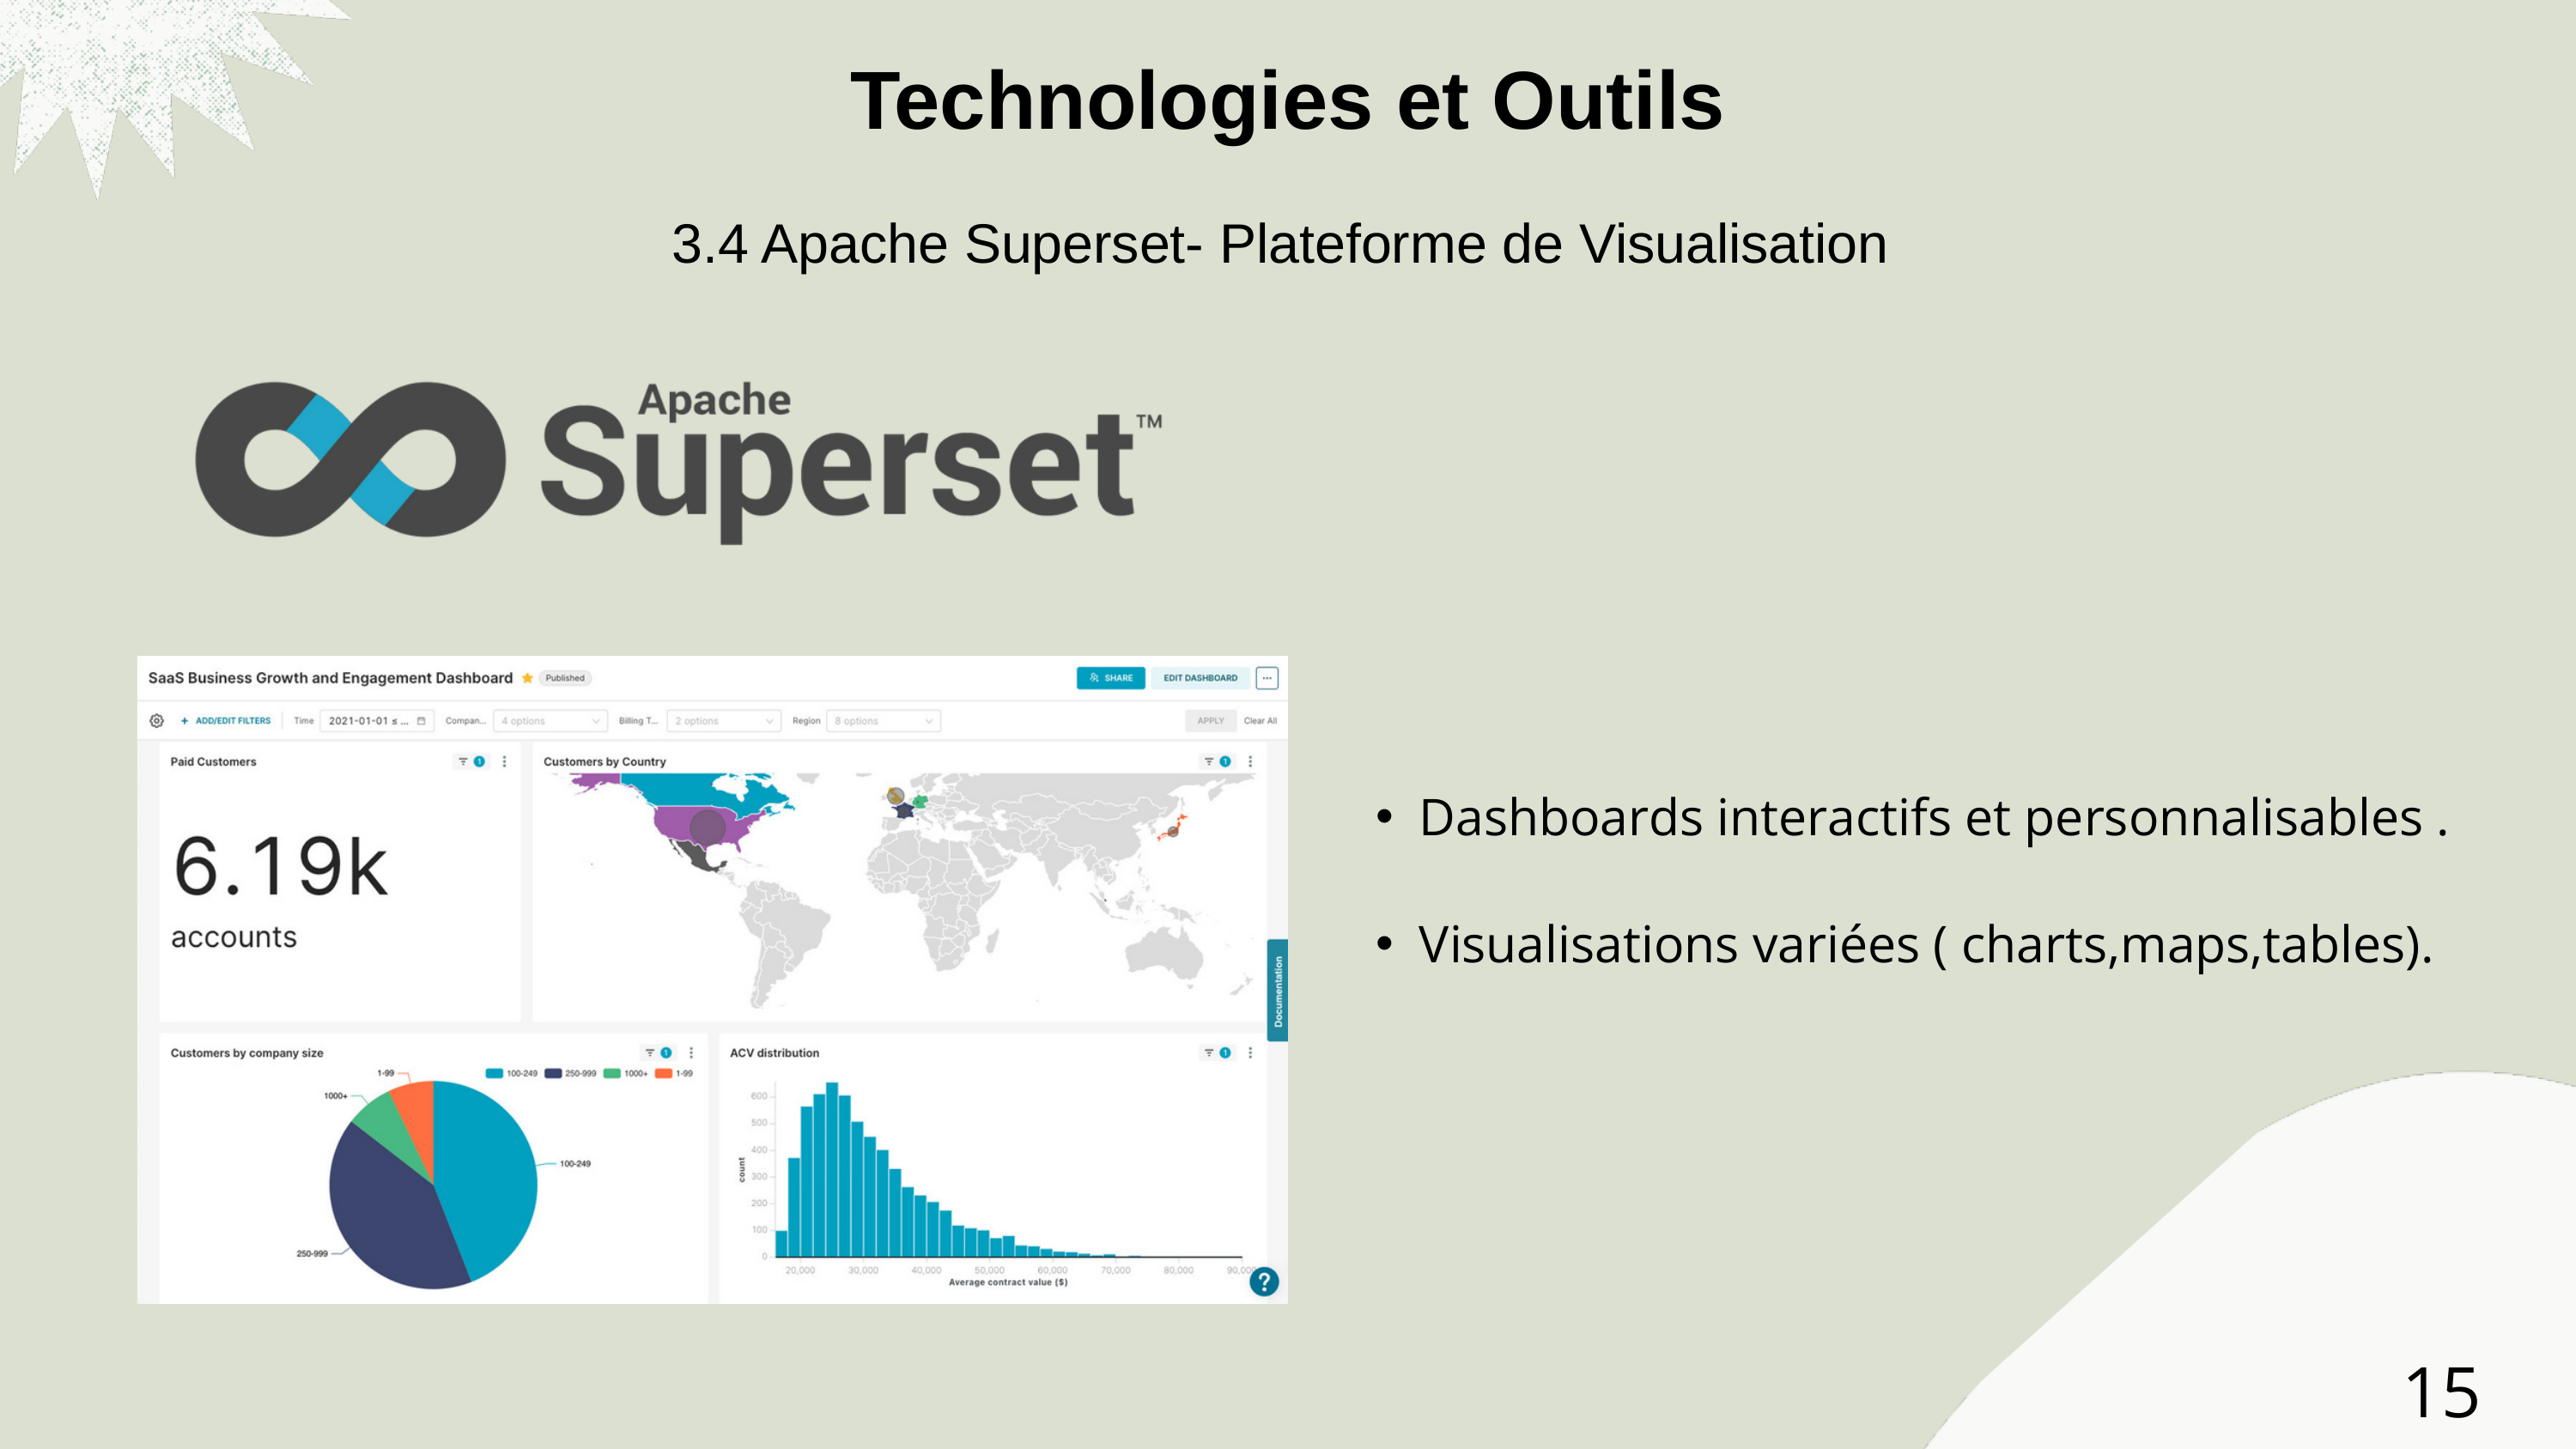

Technologies et Outils

3.4 Apache Superset- Plateforme de Visualisation

Dashboards interactifs et personnalisables .
Visualisations variées ( charts,maps,tables).

15